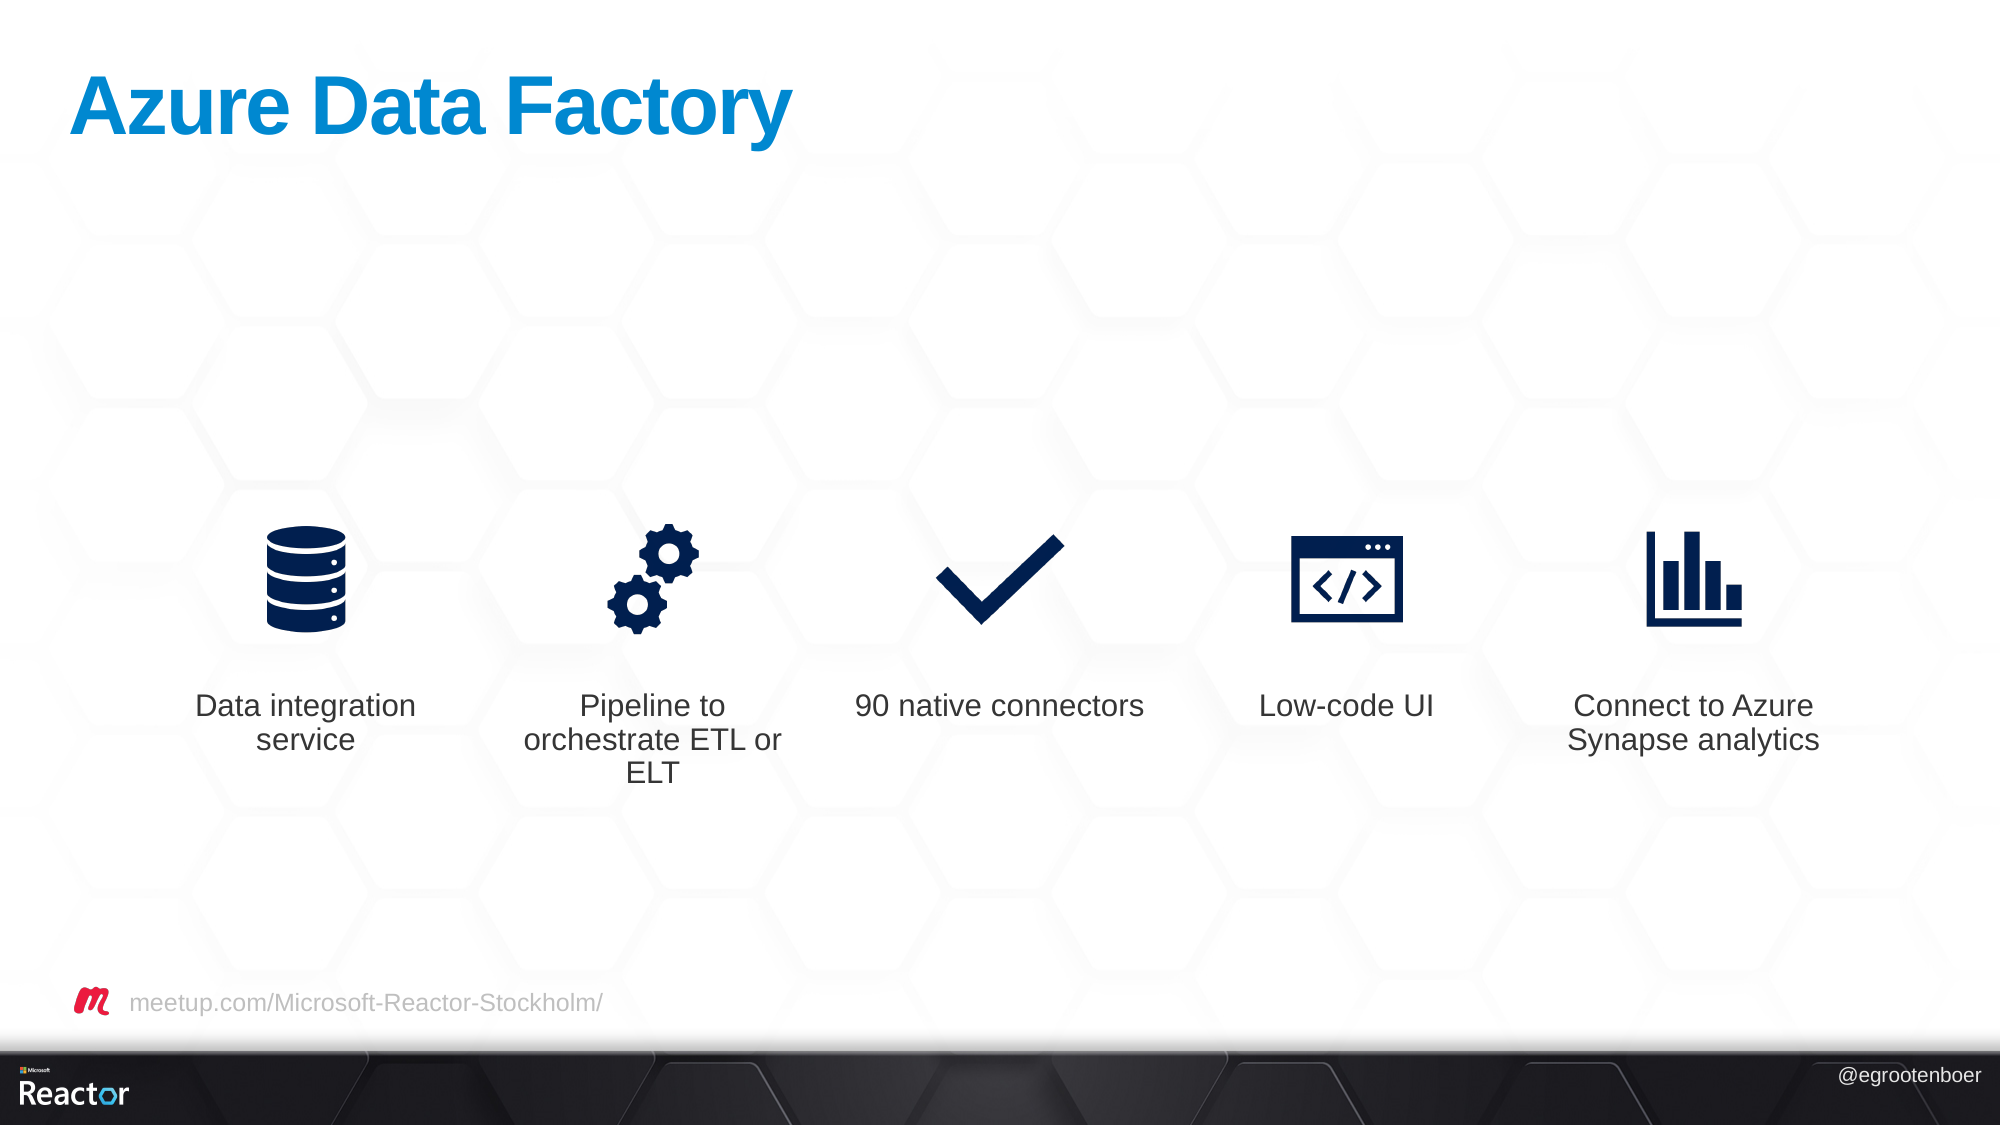

# Azure Data Factory
Data integration service
Pipeline to orchestrate ETL or ELT
90 native connectors
Low-code UI
Connect to Azure Synapse analytics